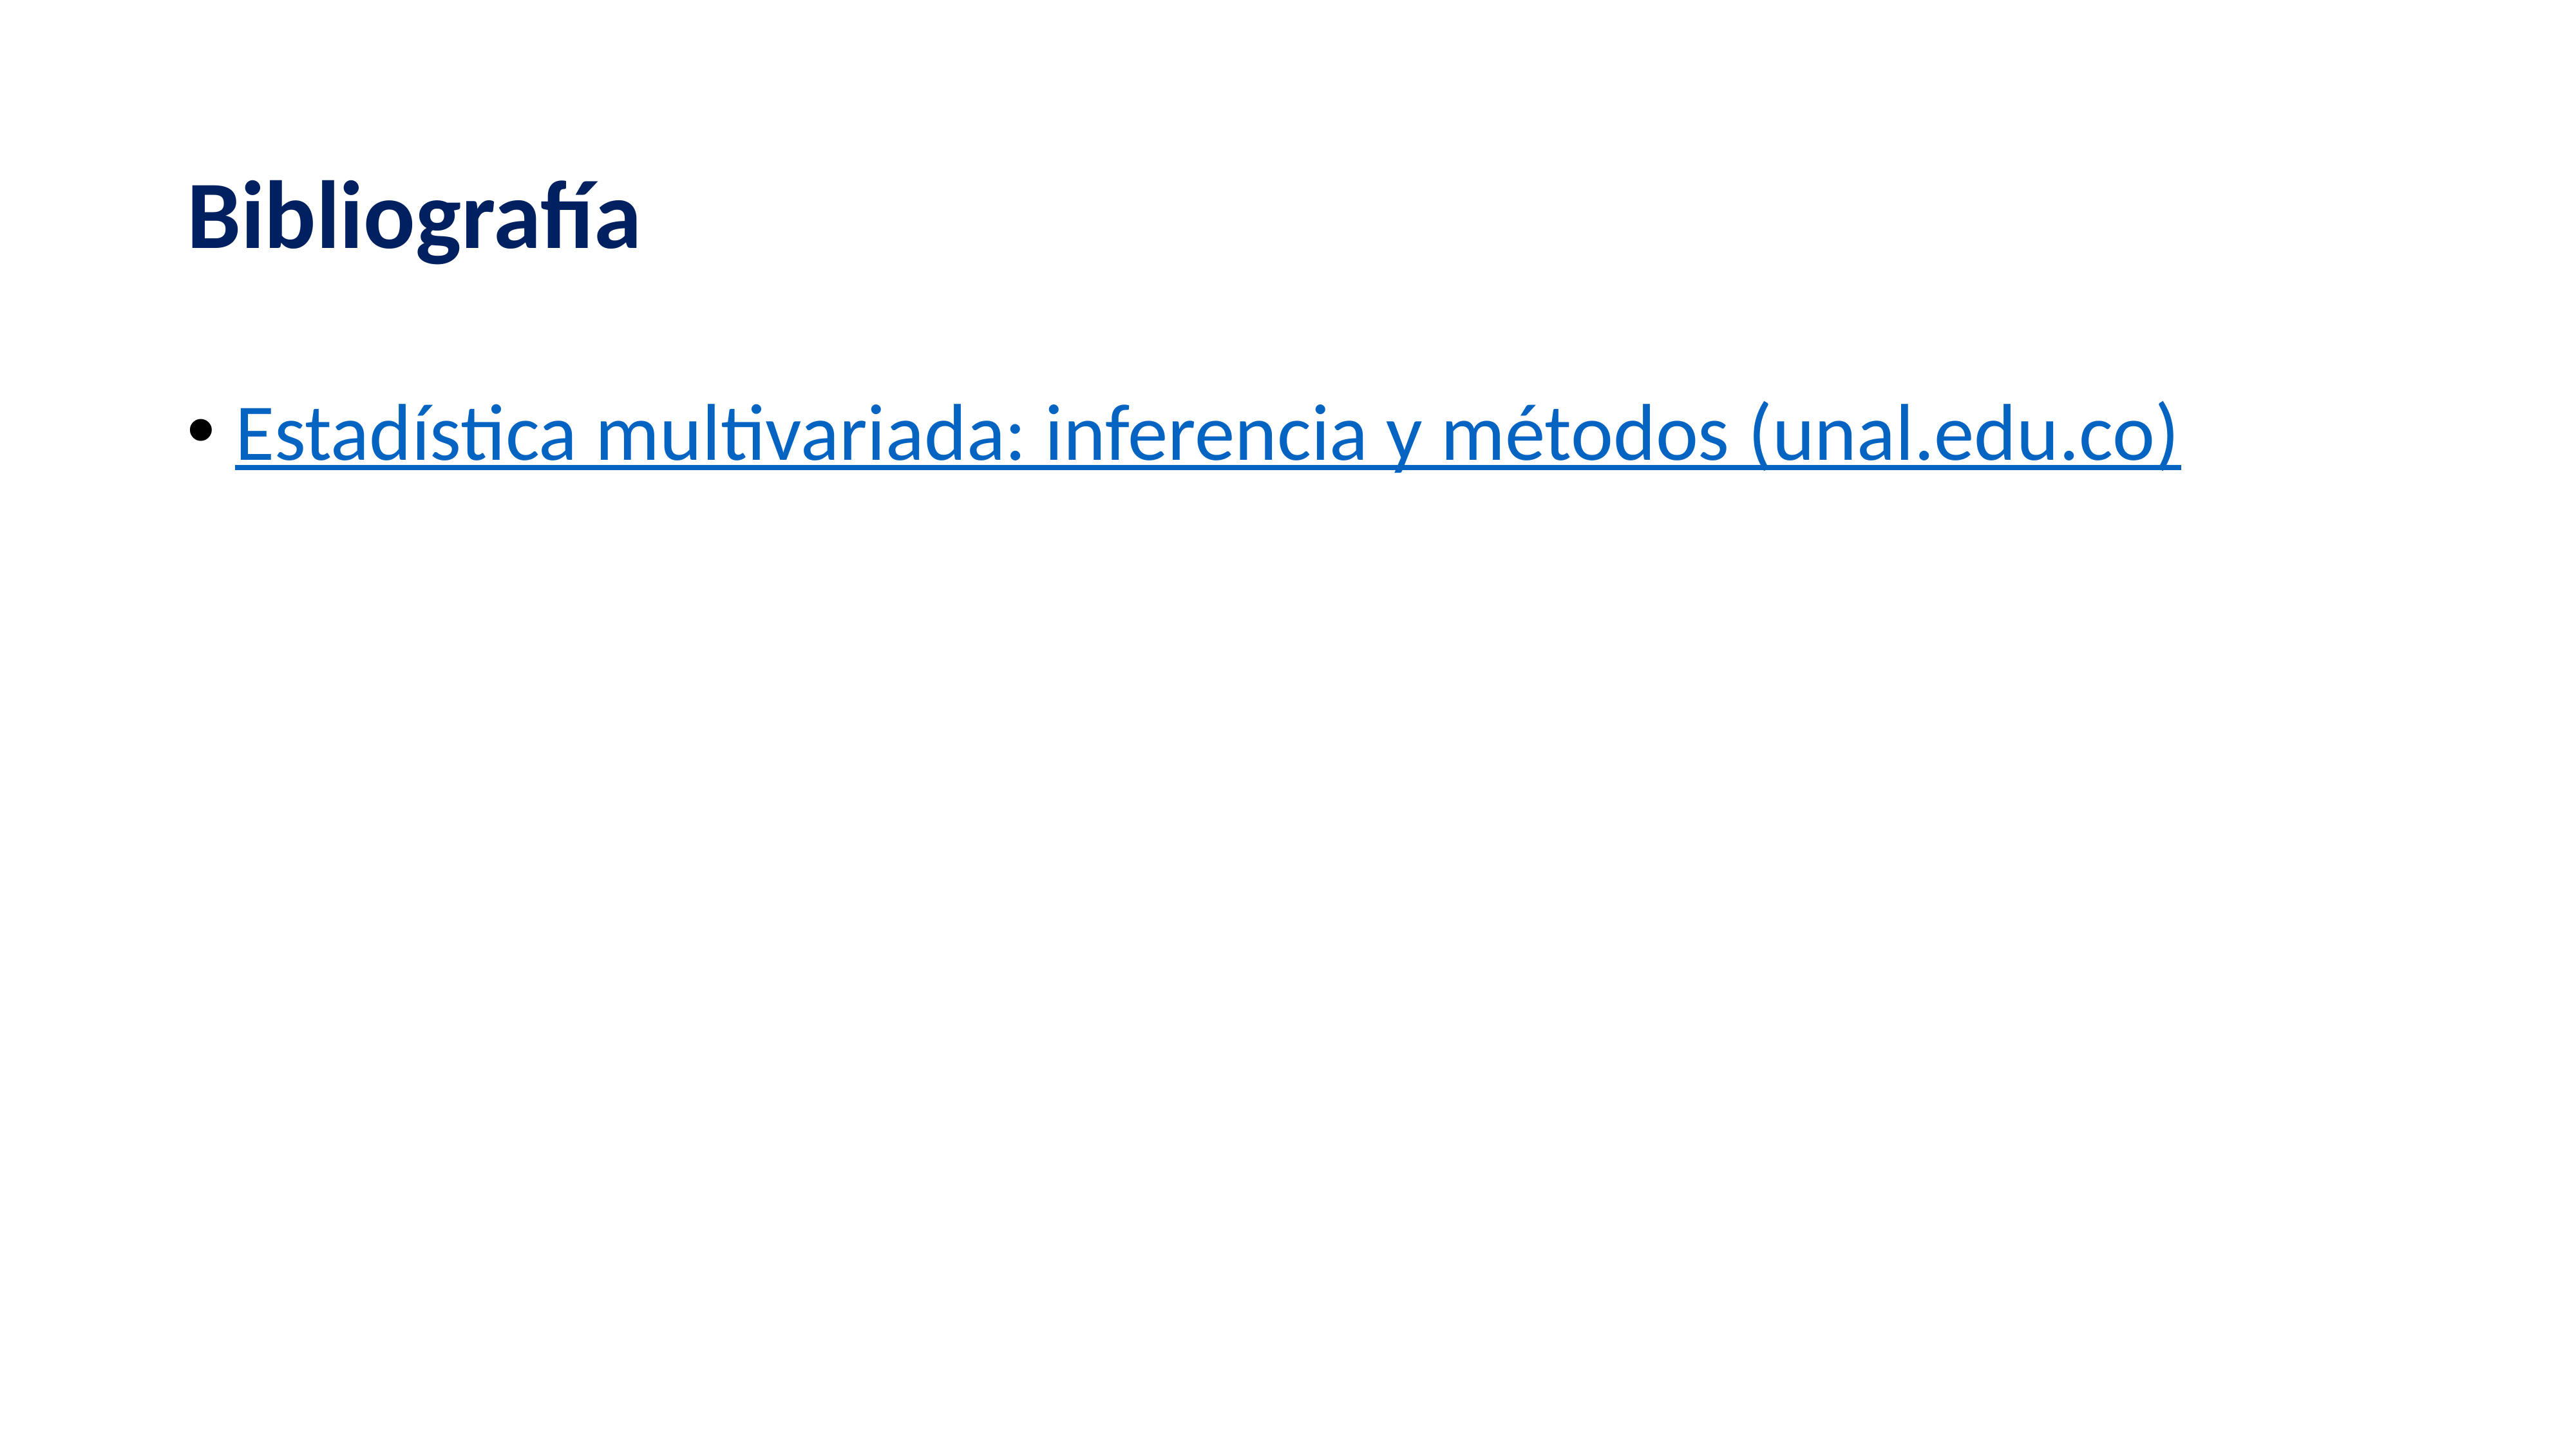

# Bibliografía
Estadística multivariada: inferencia y métodos (unal.edu.co)